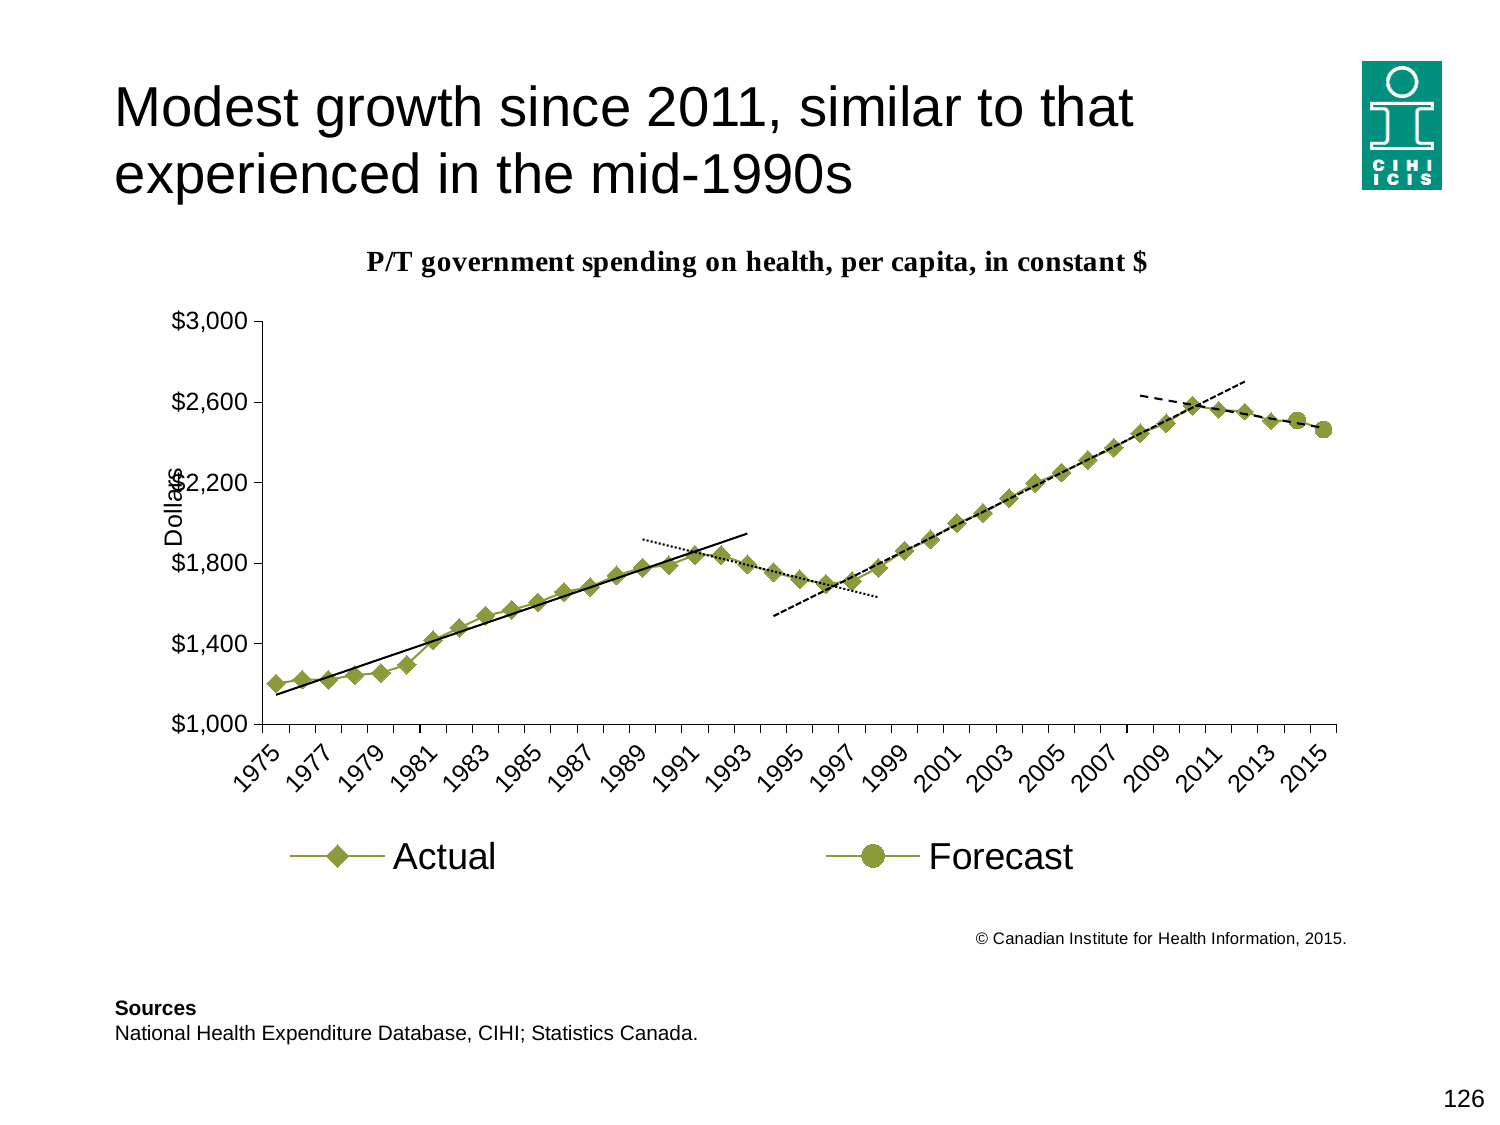

# Modest growth since 2011, similar to that experienced in the mid-1990s

### Chart

| Category | Actual | a | b | c | Forecast | Trend (1975–1991) | Trend (1991–1996) | Trend (1996–2010) | Trend (2010–2015) |
|---|---|---|---|---|---|---|---|---|---|
| 1975 | 1202.7009170800218 | None | None | None | None | 1146.372 | None | None | None |
| 1976 | 1222.162425754959 | None | None | None | None | 1190.844 | None | None | None |
| 1977 | 1221.0315821919914 | None | None | None | None | 1235.316 | None | None | None |
| 1978 | 1244.6520690573343 | None | None | None | None | 1279.788 | None | None | None |
| 1979 | 1254.7790893175877 | None | None | None | None | 1324.2600000000002 | None | None | None |
| 1980 | 1296.0797051052596 | None | None | None | None | 1368.732 | None | None | None |
| 1981 | 1417.2714479307226 | None | None | None | None | 1413.2040000000002 | None | None | None |
| 1982 | 1479.2543488606823 | None | None | None | None | 1457.6760000000002 | None | None | None |
| 1983 | 1539.264672044787 | None | None | None | None | 1502.1480000000001 | None | None | None |
| 1984 | 1568.3250906544583 | None | None | None | None | 1546.6200000000001 | None | None | None |
| 1985 | 1604.942487342797 | None | None | None | None | 1591.092 | None | None | None |
| 1986 | 1657.1474509580212 | None | None | None | None | 1635.564 | None | None | None |
| 1987 | 1681.6407972878335 | None | None | None | None | 1680.036 | None | None | None |
| 1988 | 1739.444394510061 | None | None | None | None | 1724.5080000000003 | None | None | None |
| 1989 | 1777.1149802056177 | None | None | None | None | 1768.98 | 1918.2400000000002 | None | None |
| 1990 | 1789.497539155608 | None | None | None | None | 1813.4520000000002 | 1886.3360000000002 | None | None |
| 1991 | 1841.1664622177075 | 1841.1664622177075 | None | None | None | 1857.924 | 1854.4320000000002 | None | None |
| 1992 | None | 1839.7912199028497 | None | None | None | 1902.3960000000002 | 1822.5280000000002 | None | None |
| 1993 | None | 1794.0648859081684 | None | None | None | 1946.8680000000002 | 1790.6240000000003 | None | None |
| 1994 | None | 1755.4685005776455 | None | None | None | None | 1758.7200000000003 | 1537.1000000000001 | None |
| 1995 | None | 1720.3489898634443 | None | None | None | None | 1726.8160000000003 | 1601.796 | None |
| 1996 | None | 1697.2256742810303 | 1697.2256742810303 | None | None | None | 1694.9120000000003 | 1666.492 | None |
| 1997 | None | None | 1710.2872812464605 | None | None | None | 1663.0080000000003 | 1731.188 | None |
| 1998 | None | None | 1777.294181030583 | None | None | None | 1631.1040000000003 | 1795.884 | None |
| 1999 | None | None | 1861.2693388228786 | None | None | None | None | 1860.58 | None |
| 2000 | None | None | 1918.8979574184955 | None | None | None | None | 1925.276 | None |
| 2001 | None | None | 1999.194518411881 | None | None | None | None | 1989.972 | None |
| 2002 | None | None | 2048.933509370345 | None | None | None | None | 2054.6679999999997 | None |
| 2003 | None | None | 2122.6769306164842 | None | None | None | None | 2119.364 | None |
| 2004 | None | None | 2197.956449732046 | None | None | None | None | 2184.06 | None |
| 2005 | None | None | 2250.4290439980646 | None | None | None | None | 2248.756 | None |
| 2006 | None | None | 2311.6939129717525 | None | None | None | None | 2313.4519999999998 | None |
| 2007 | None | None | 2373.0581483638225 | None | None | None | None | 2378.1479999999997 | None |
| 2008 | None | None | 2444.6711934623145 | None | None | None | None | 2442.8439999999996 | 2632.0899999999997 |
| 2009 | None | None | 2494.557339861369 | None | None | None | None | 2507.54 | 2609.1749999999997 |
| 2010 | None | None | 2582.2713471451843 | 2582.2713471451843 | None | None | None | 2572.236 | 2586.2599999999998 |
| 2011 | None | None | None | 2561.3201820740137 | None | None | None | 2636.932 | 2563.345 |
| 2012 | None | None | None | 2552.7021355773054 | None | None | None | 2701.6279999999997 | 2540.43 |
| 2013 | None | None | None | 2505.8543504811482 | None | None | None | None | 2517.515 |
| 2014 | None | None | None | 2508.725056958124 | None | None | None | None | 2494.6 |
| 2015 | None | None | None | 2462.7948582628514 | None | None | None | None | 2471.685 |
Sources
National Health Expenditure Database, CIHI; Statistics Canada.
126